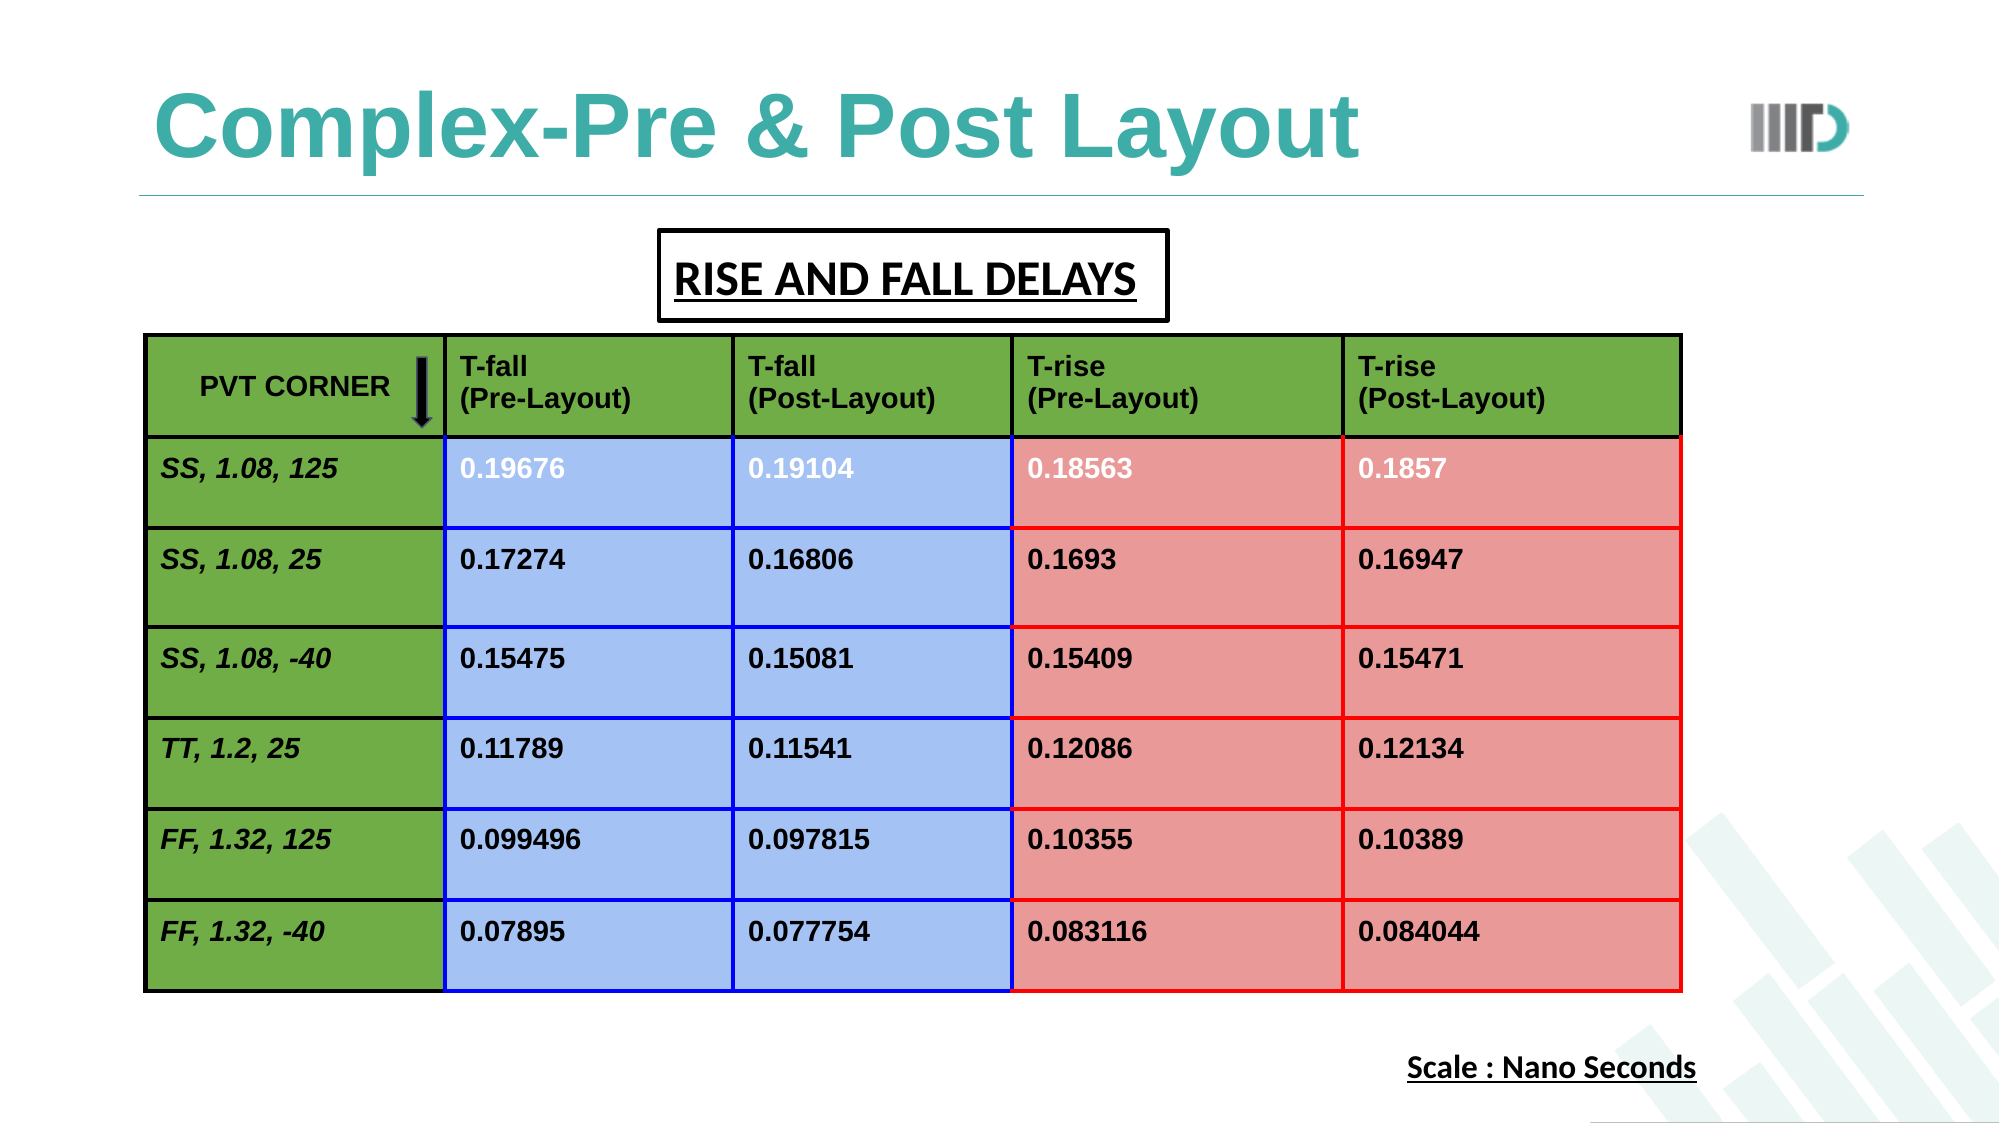

# Complex-Pre & Post Layout
RISE AND FALL DELAYS
| PVT CORNER | T-fall (Pre-Layout) | T-fall (Post-Layout) | T-rise (Pre-Layout) | T-rise (Post-Layout) |
| --- | --- | --- | --- | --- |
| SS, 1.08, 125 | 0.19676 | 0.19104 | 0.18563 | 0.1857 |
| SS, 1.08, 25 | 0.17274 | 0.16806 | 0.1693 | 0.16947 |
| SS, 1.08, -40 | 0.15475 | 0.15081 | 0.15409 | 0.15471 |
| TT, 1.2, 25 | 0.11789 | 0.11541 | 0.12086 | 0.12134 |
| FF, 1.32, 125 | 0.099496 | 0.097815 | 0.10355 | 0.10389 |
| FF, 1.32, -40 | 0.07895 | 0.077754 | 0.083116 | 0.084044 |

Scale : Nano Seconds